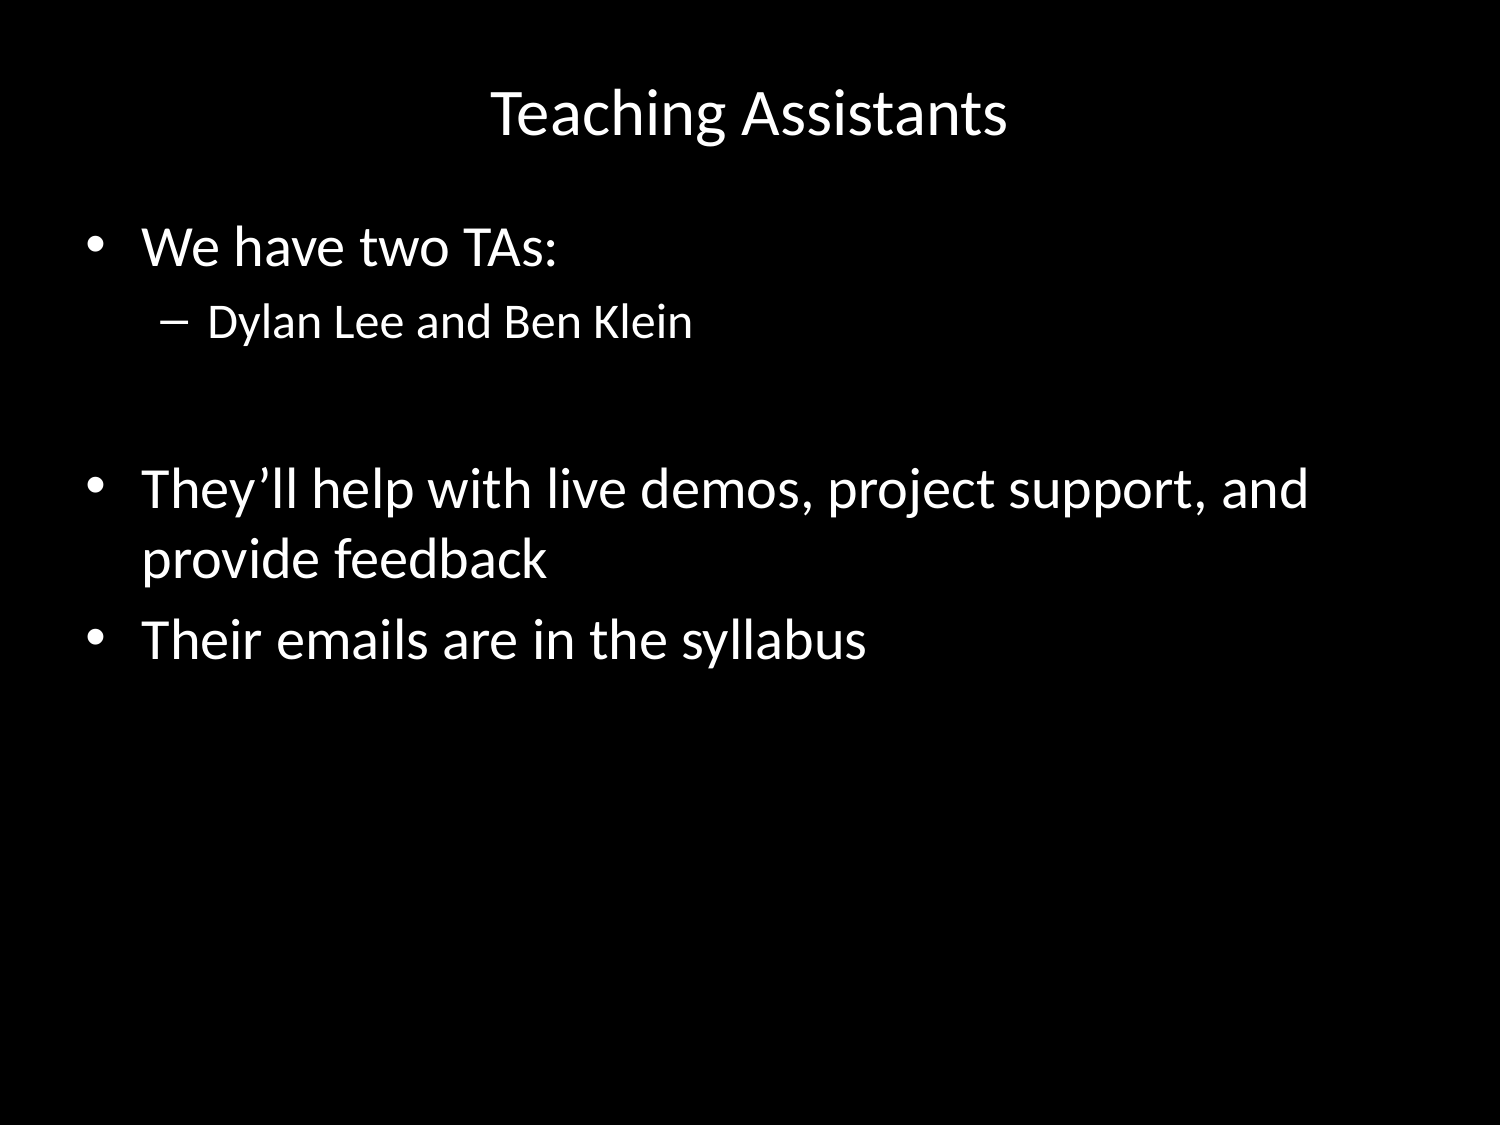

# Teaching Assistants
We have two TAs:
Dylan Lee and Ben Klein

They’ll help with live demos, project support, and provide feedback
Their emails are in the syllabus